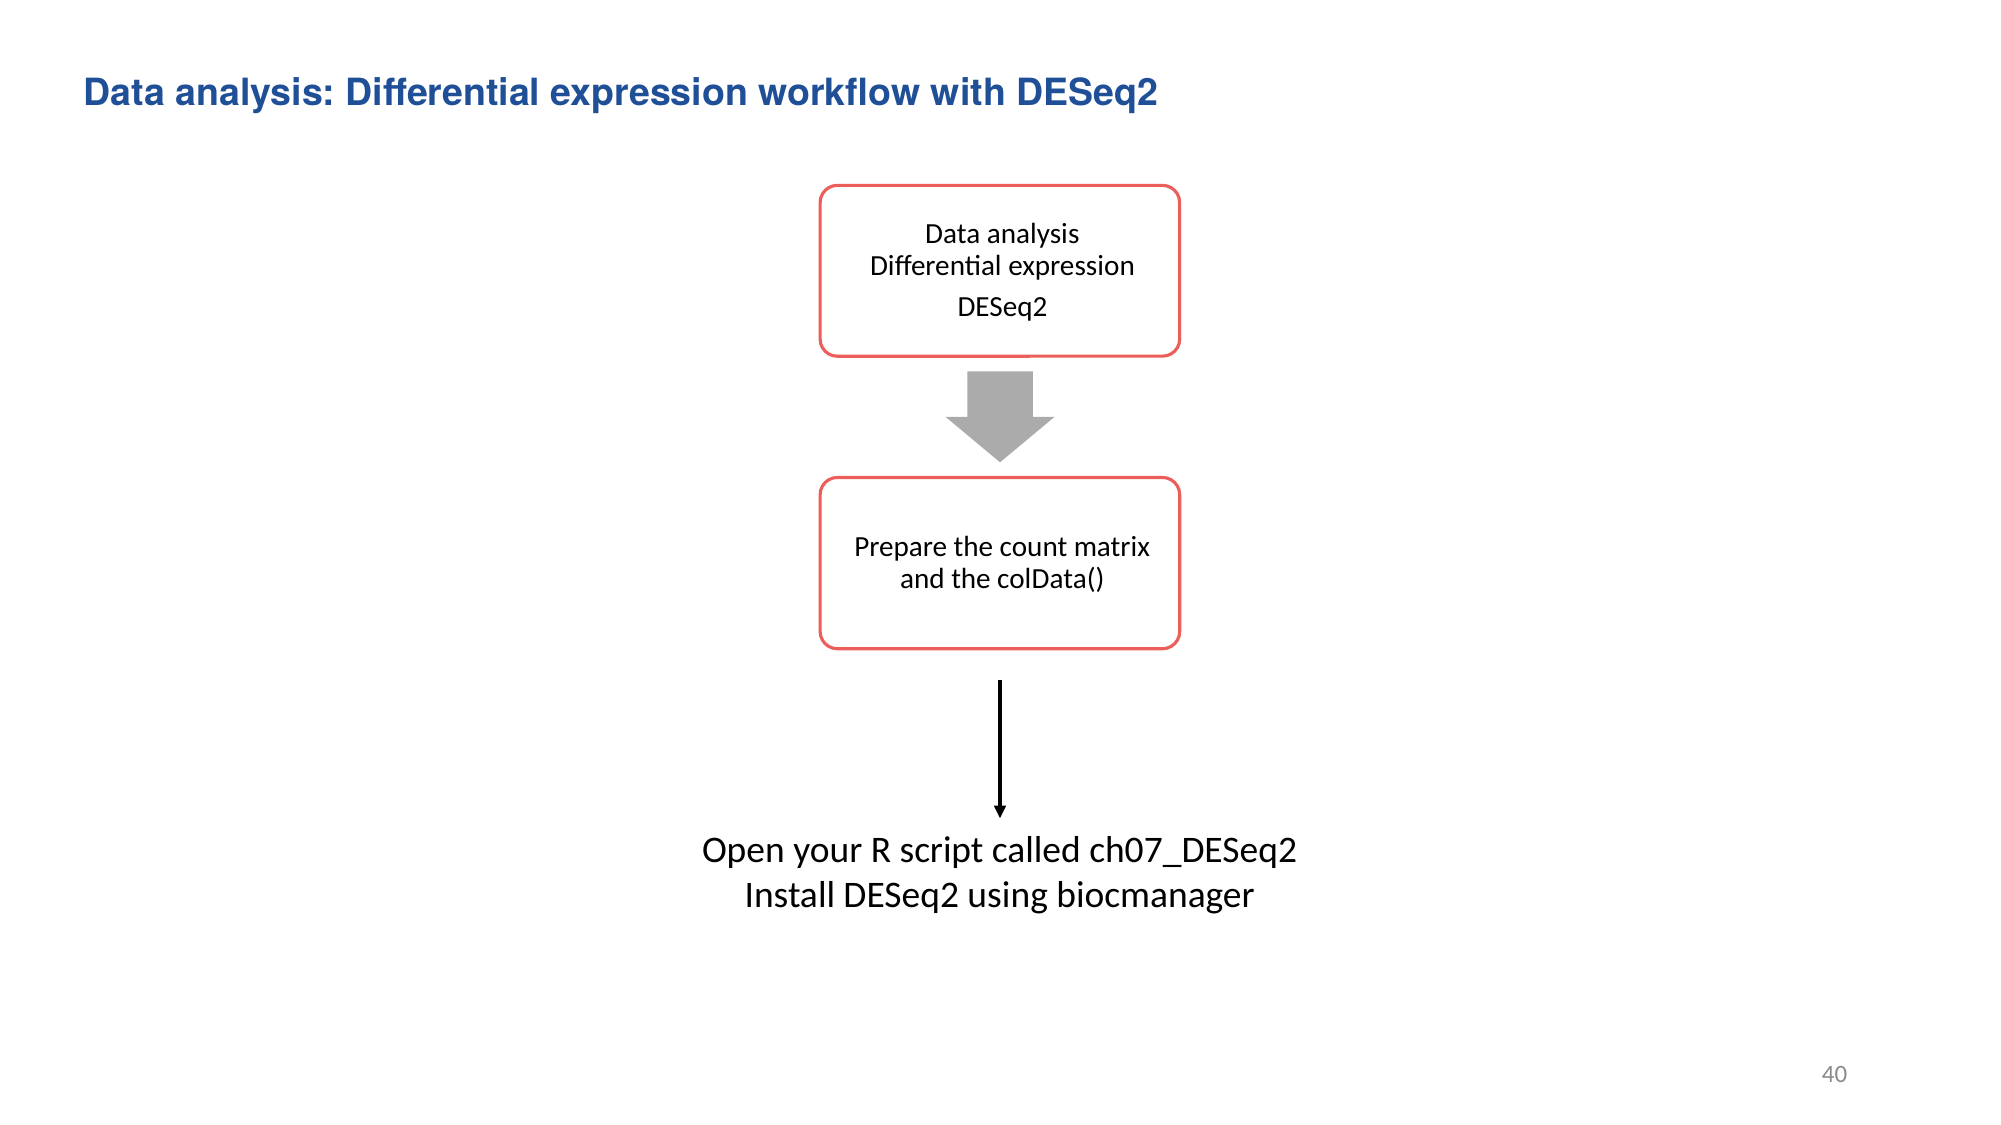

Data analysis: Differential expression workflow with DESeq2
Data analysis
Differential expression
DESeq2

Prepare the count matrix and the colData()
Open your R script called ch07_DESeq2
Install DESeq2 using biocmanager
40